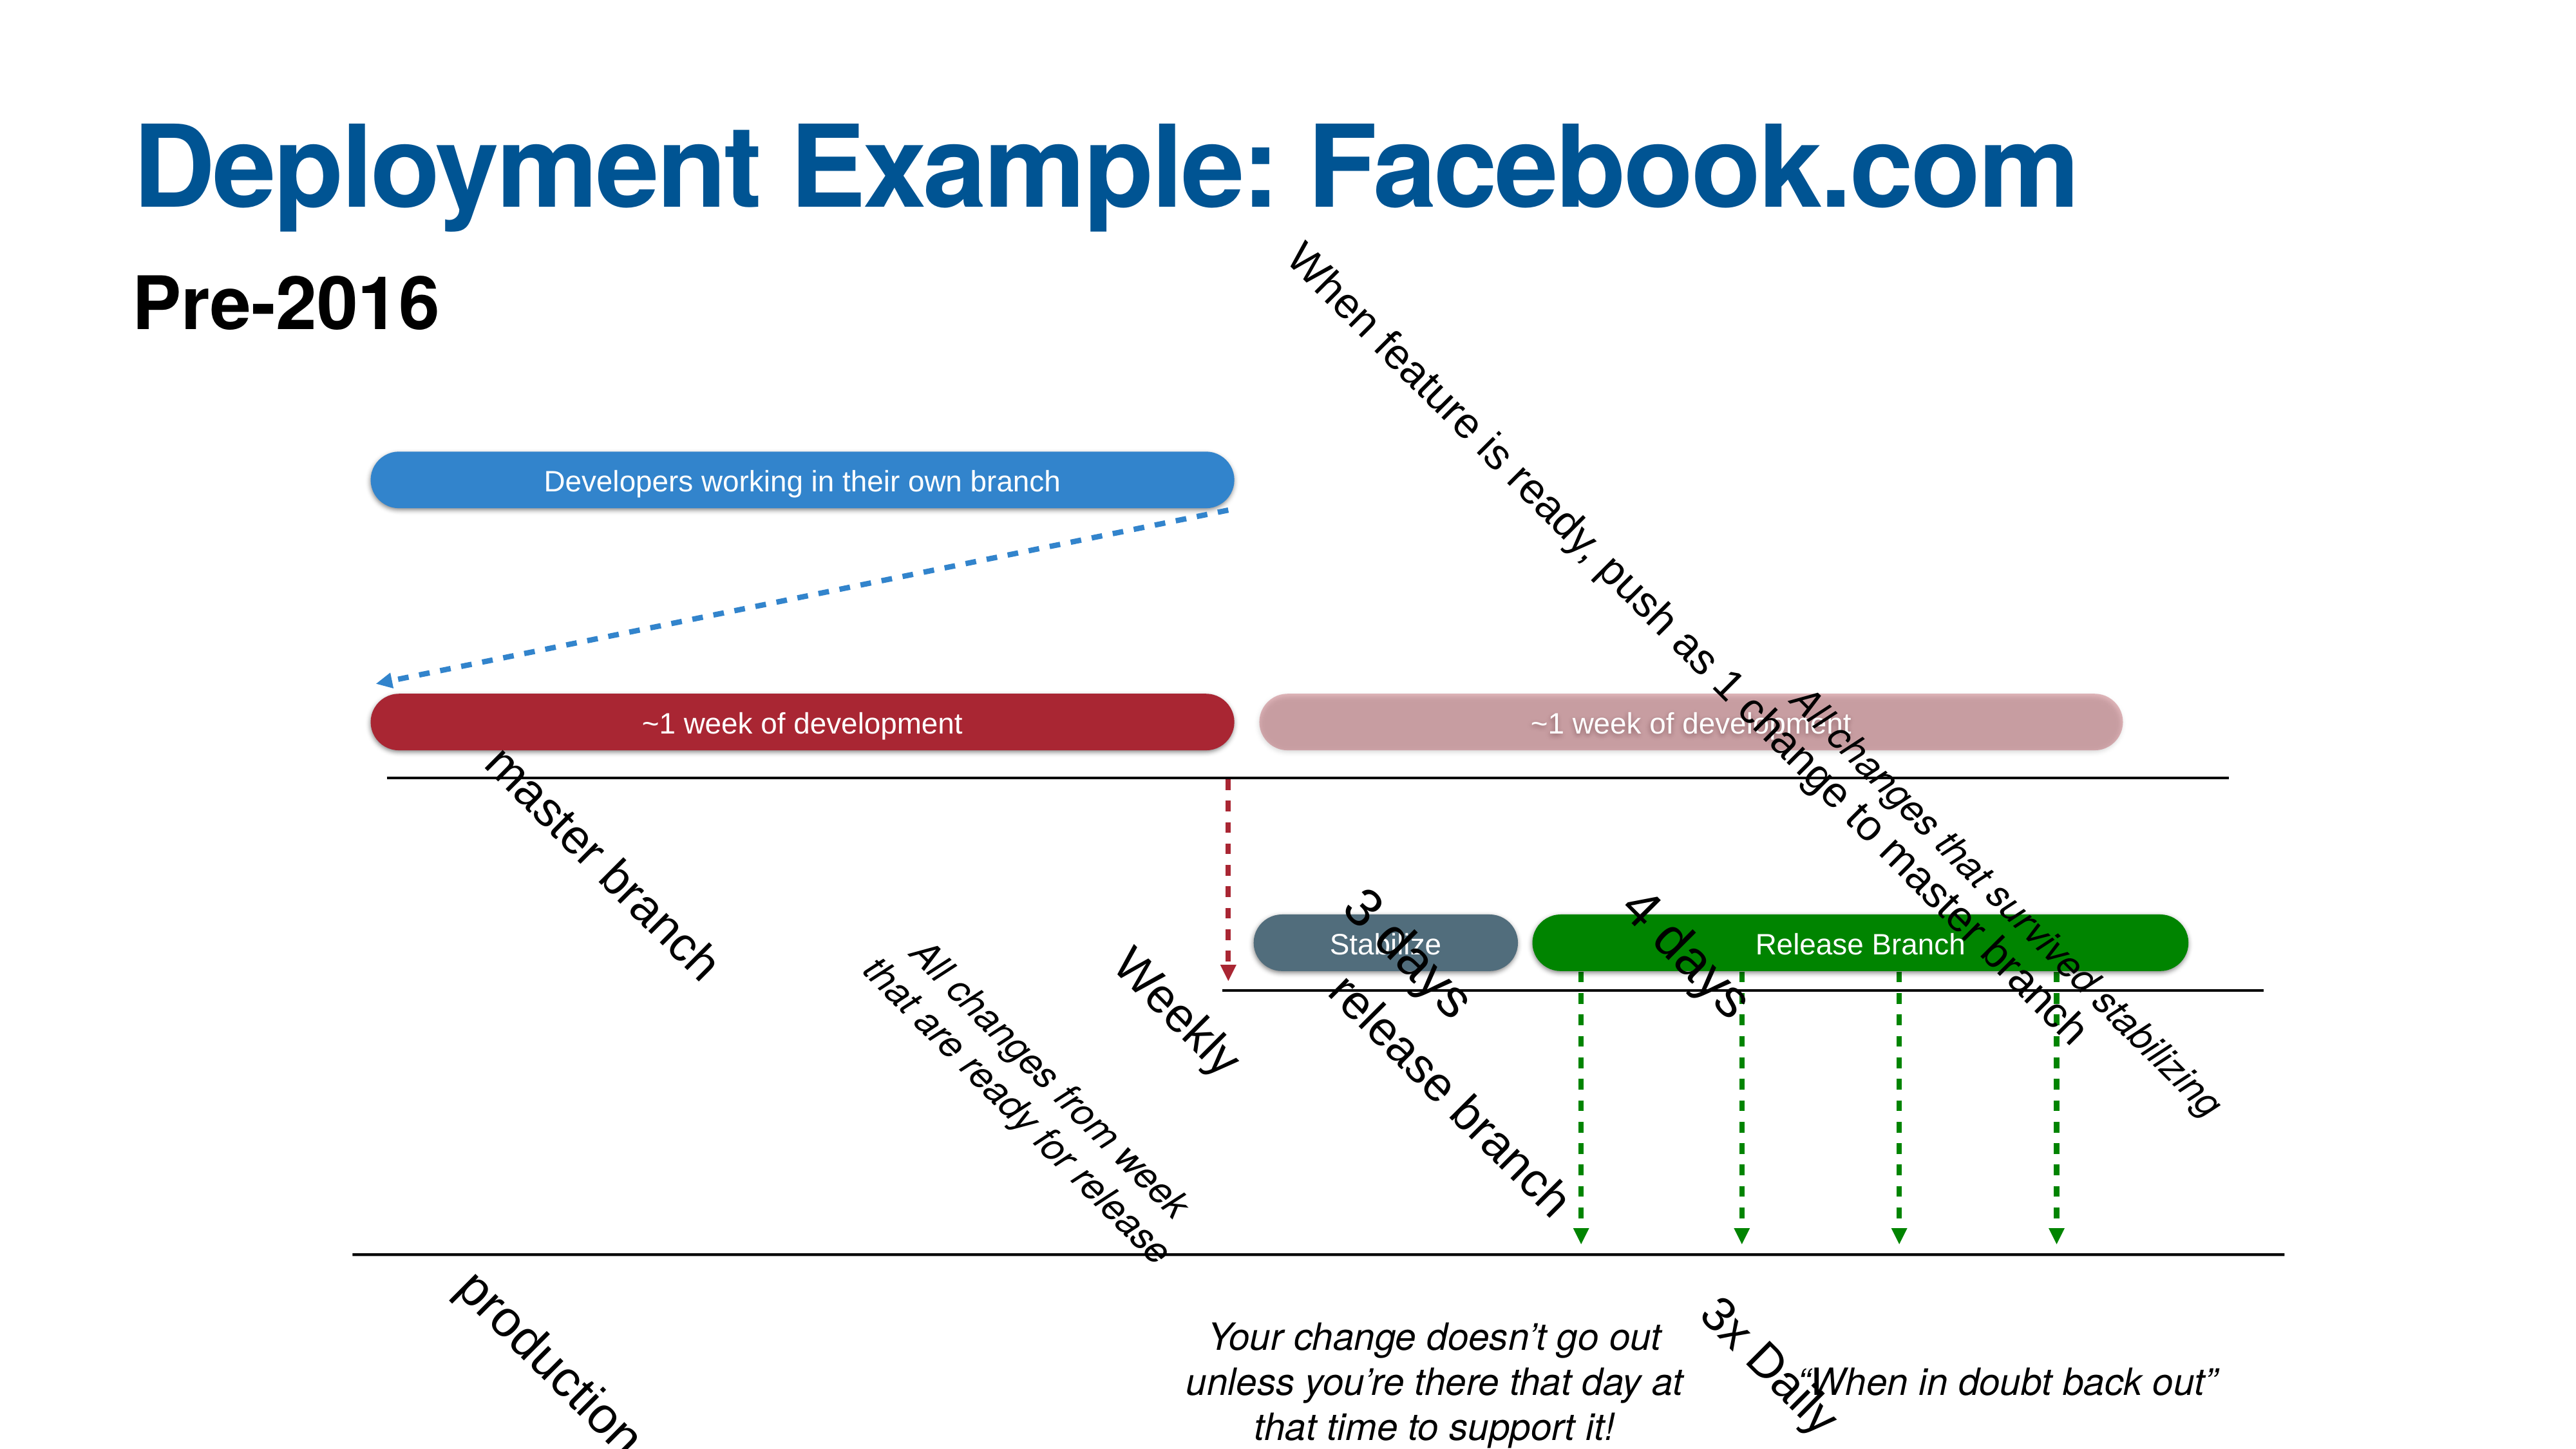

# Deployment Example: Facebook.com
Pre-2016

Developers working in their own branch

~1 week of development

master branch
When feature is ready, push as 1 change to master branch
~1 week of development

3 days
Stabilize
Weekly

All changes from week
that are ready for release
release branch
All changes that survived stabilizing
4 days
Release Branch

3x Daily

production
Your change doesn’t go out unless you’re there that day at that time to support it!
“When in doubt back out”